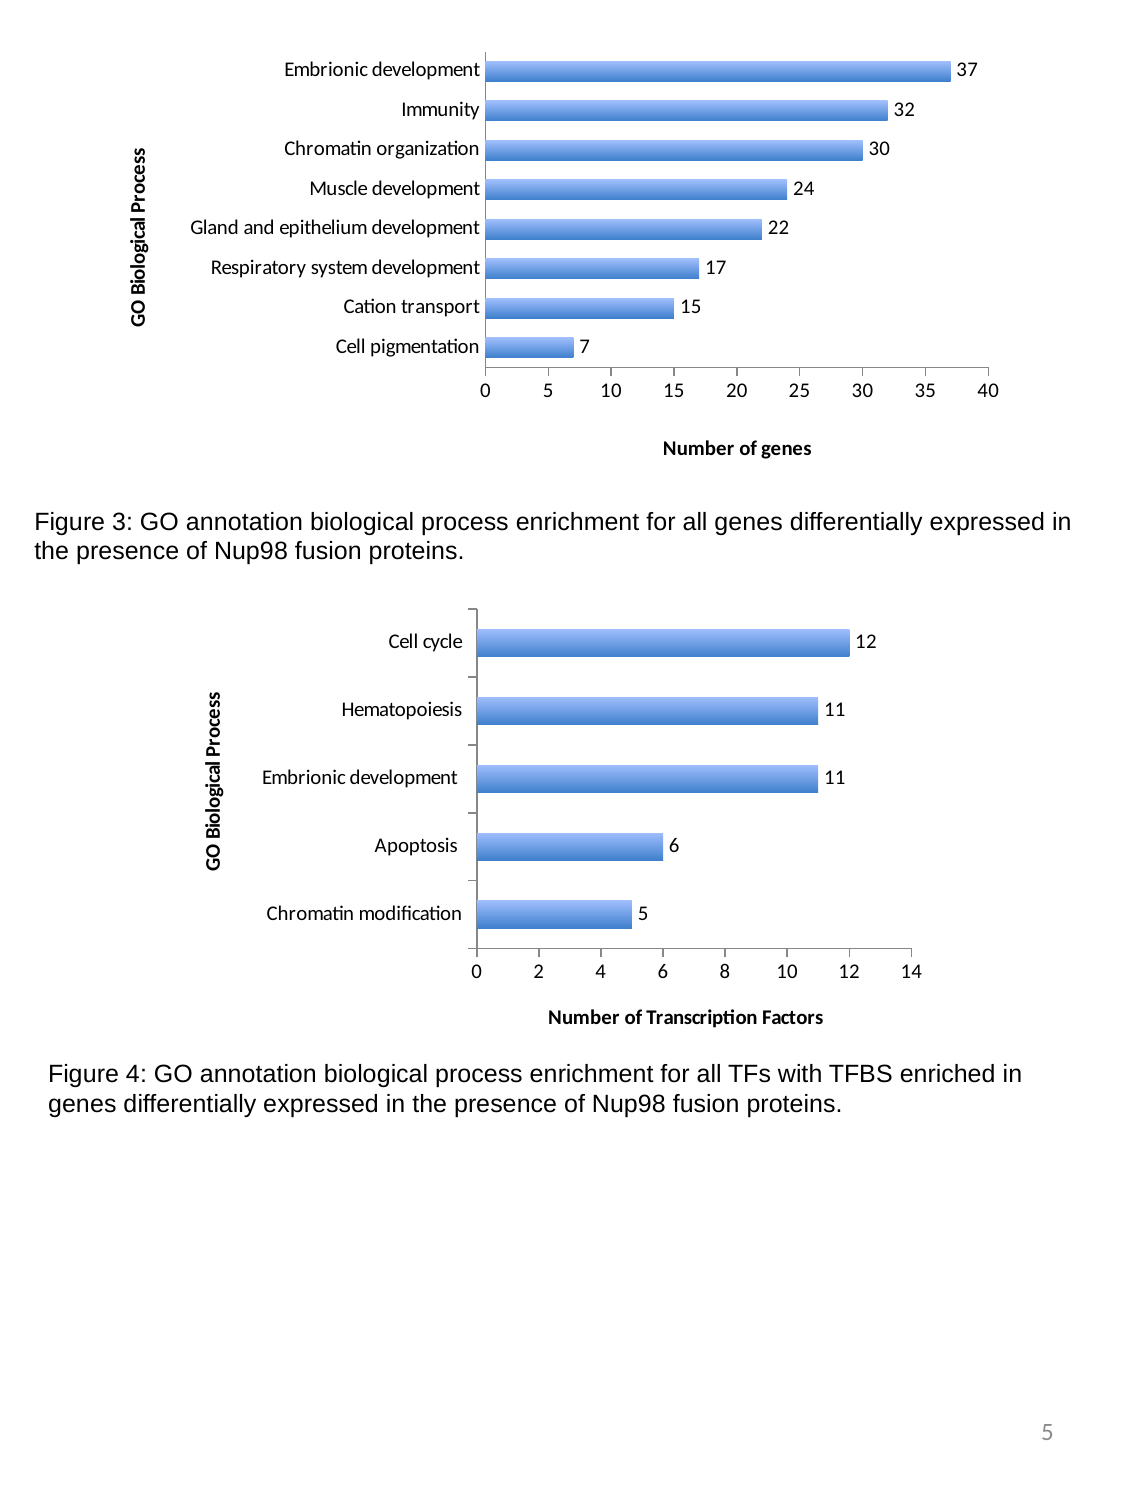

### Chart

| Category | Number of genes |
|---|---|
| Cell pigmentation | 7.0 |
| Cation transport | 15.0 |
| Respiratory system development | 17.0 |
| Gland and epithelium development | 22.0 |
| Muscle development | 24.0 |
| Chromatin organization | 30.0 |
| Immunity | 32.0 |
| Embrionic development | 37.0 |
Figure 3: GO annotation biological process enrichment for all genes differentially expressed in the presence of Nup98 fusion proteins.

### Chart

| Category | TF count |
|---|---|
| Chromatin modification | 5.0 |
| Apoptosis  | 6.0 |
| Embrionic development  | 11.0 |
| Hematopoiesis | 11.0 |
| Cell cycle | 12.0 |
Figure 4: GO annotation biological process enrichment for all TFs with TFBS enriched in genes differentially expressed in the presence of Nup98 fusion proteins.
5